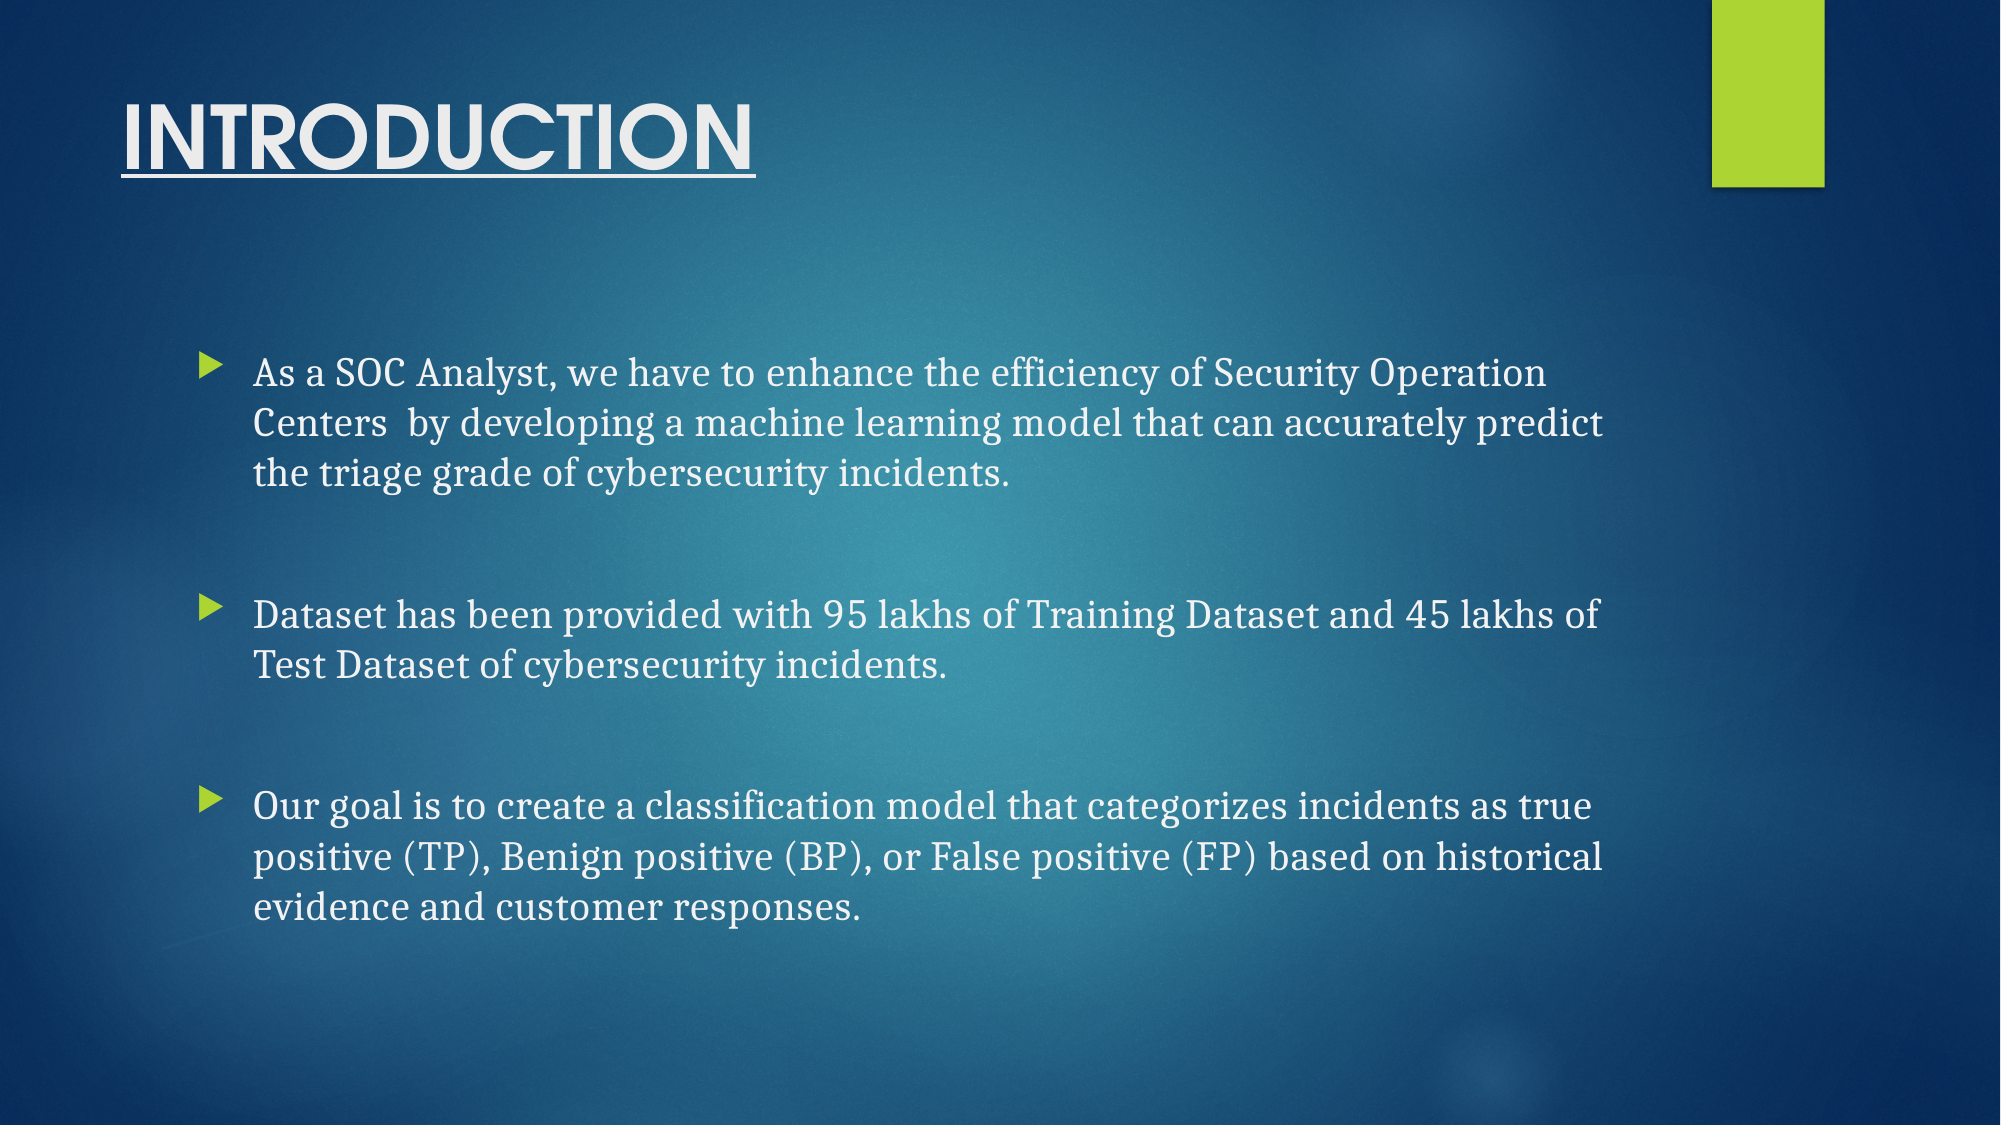

# INTRODUCTION
As a SOC Analyst, we have to enhance the efficiency of Security Operation Centers  by developing a machine learning model that can accurately predict the triage grade of cybersecurity incidents.

Dataset has been provided with 95 lakhs of Training Dataset and 45 lakhs of Test Dataset of cybersecurity incidents.

Our goal is to create a classification model that categorizes incidents as true positive (TP), Benign positive (BP), or False positive (FP) based on historical evidence and customer responses.